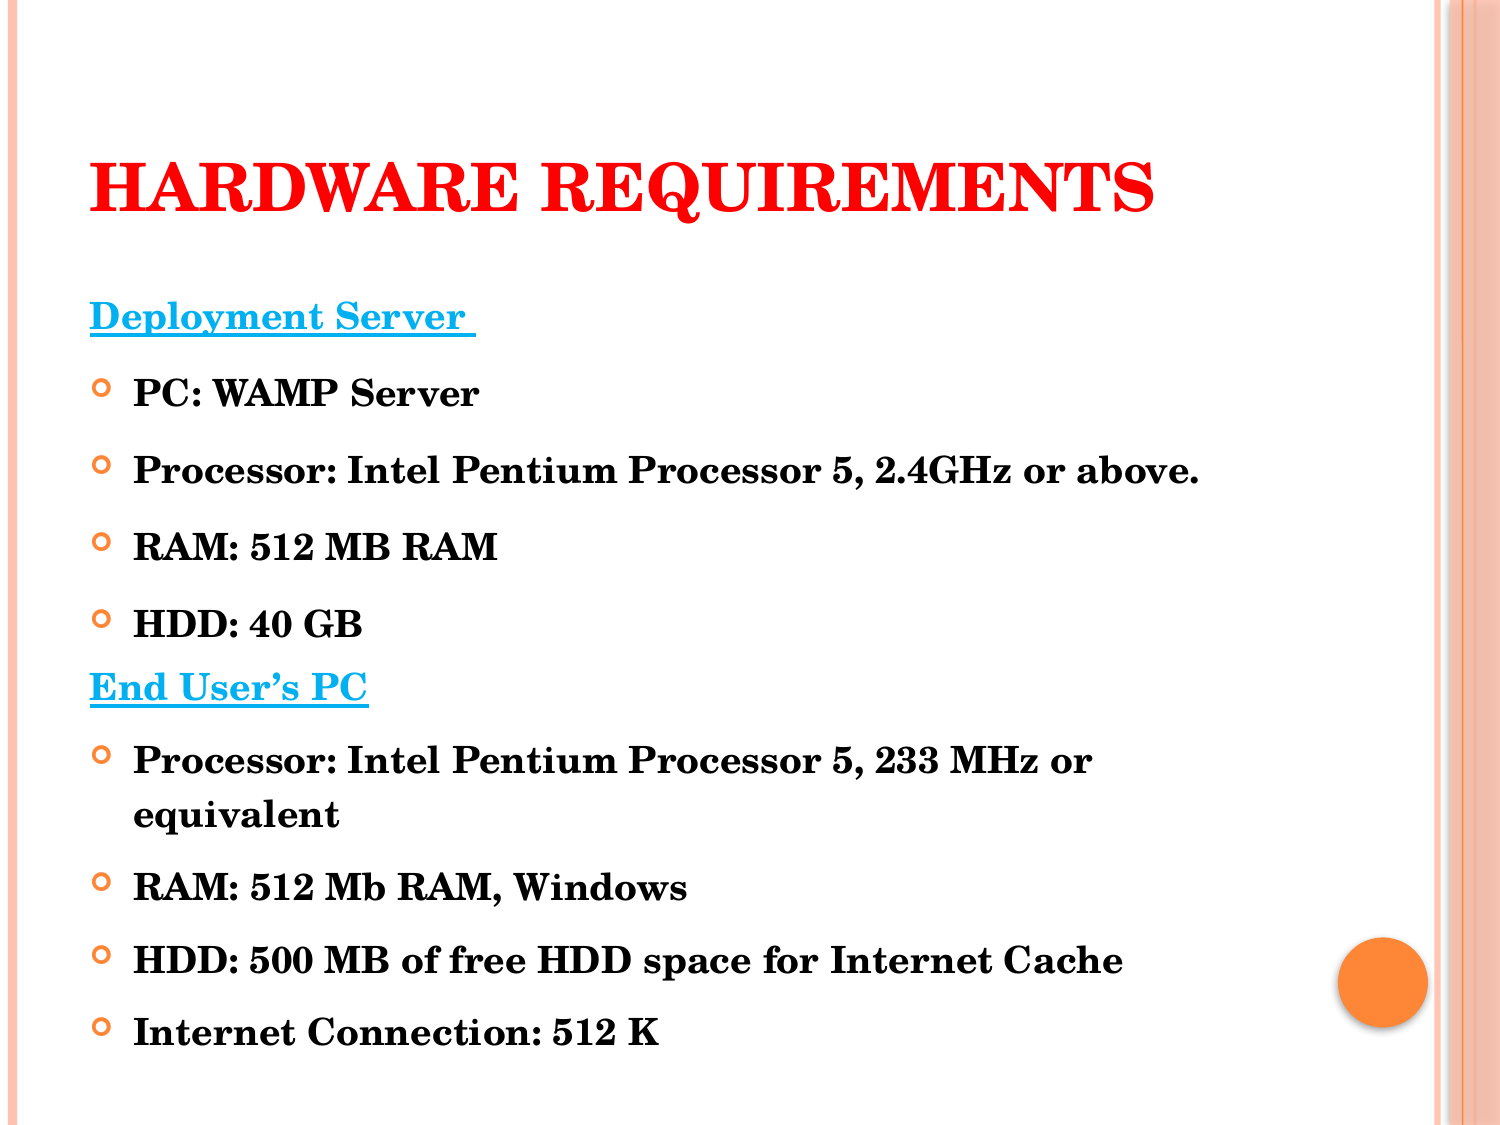

# Hardware requirements
Deployment Server
PC: WAMP Server
Processor: Intel Pentium Processor 5, 2.4GHz or above.
RAM: 512 MB RAM
HDD: 40 GB
End User’s PC
Processor: Intel Pentium Processor 5, 233 MHz or equivalent
RAM: 512 Mb RAM, Windows
HDD: 500 MB of free HDD space for Internet Cache
Internet Connection: 512 K